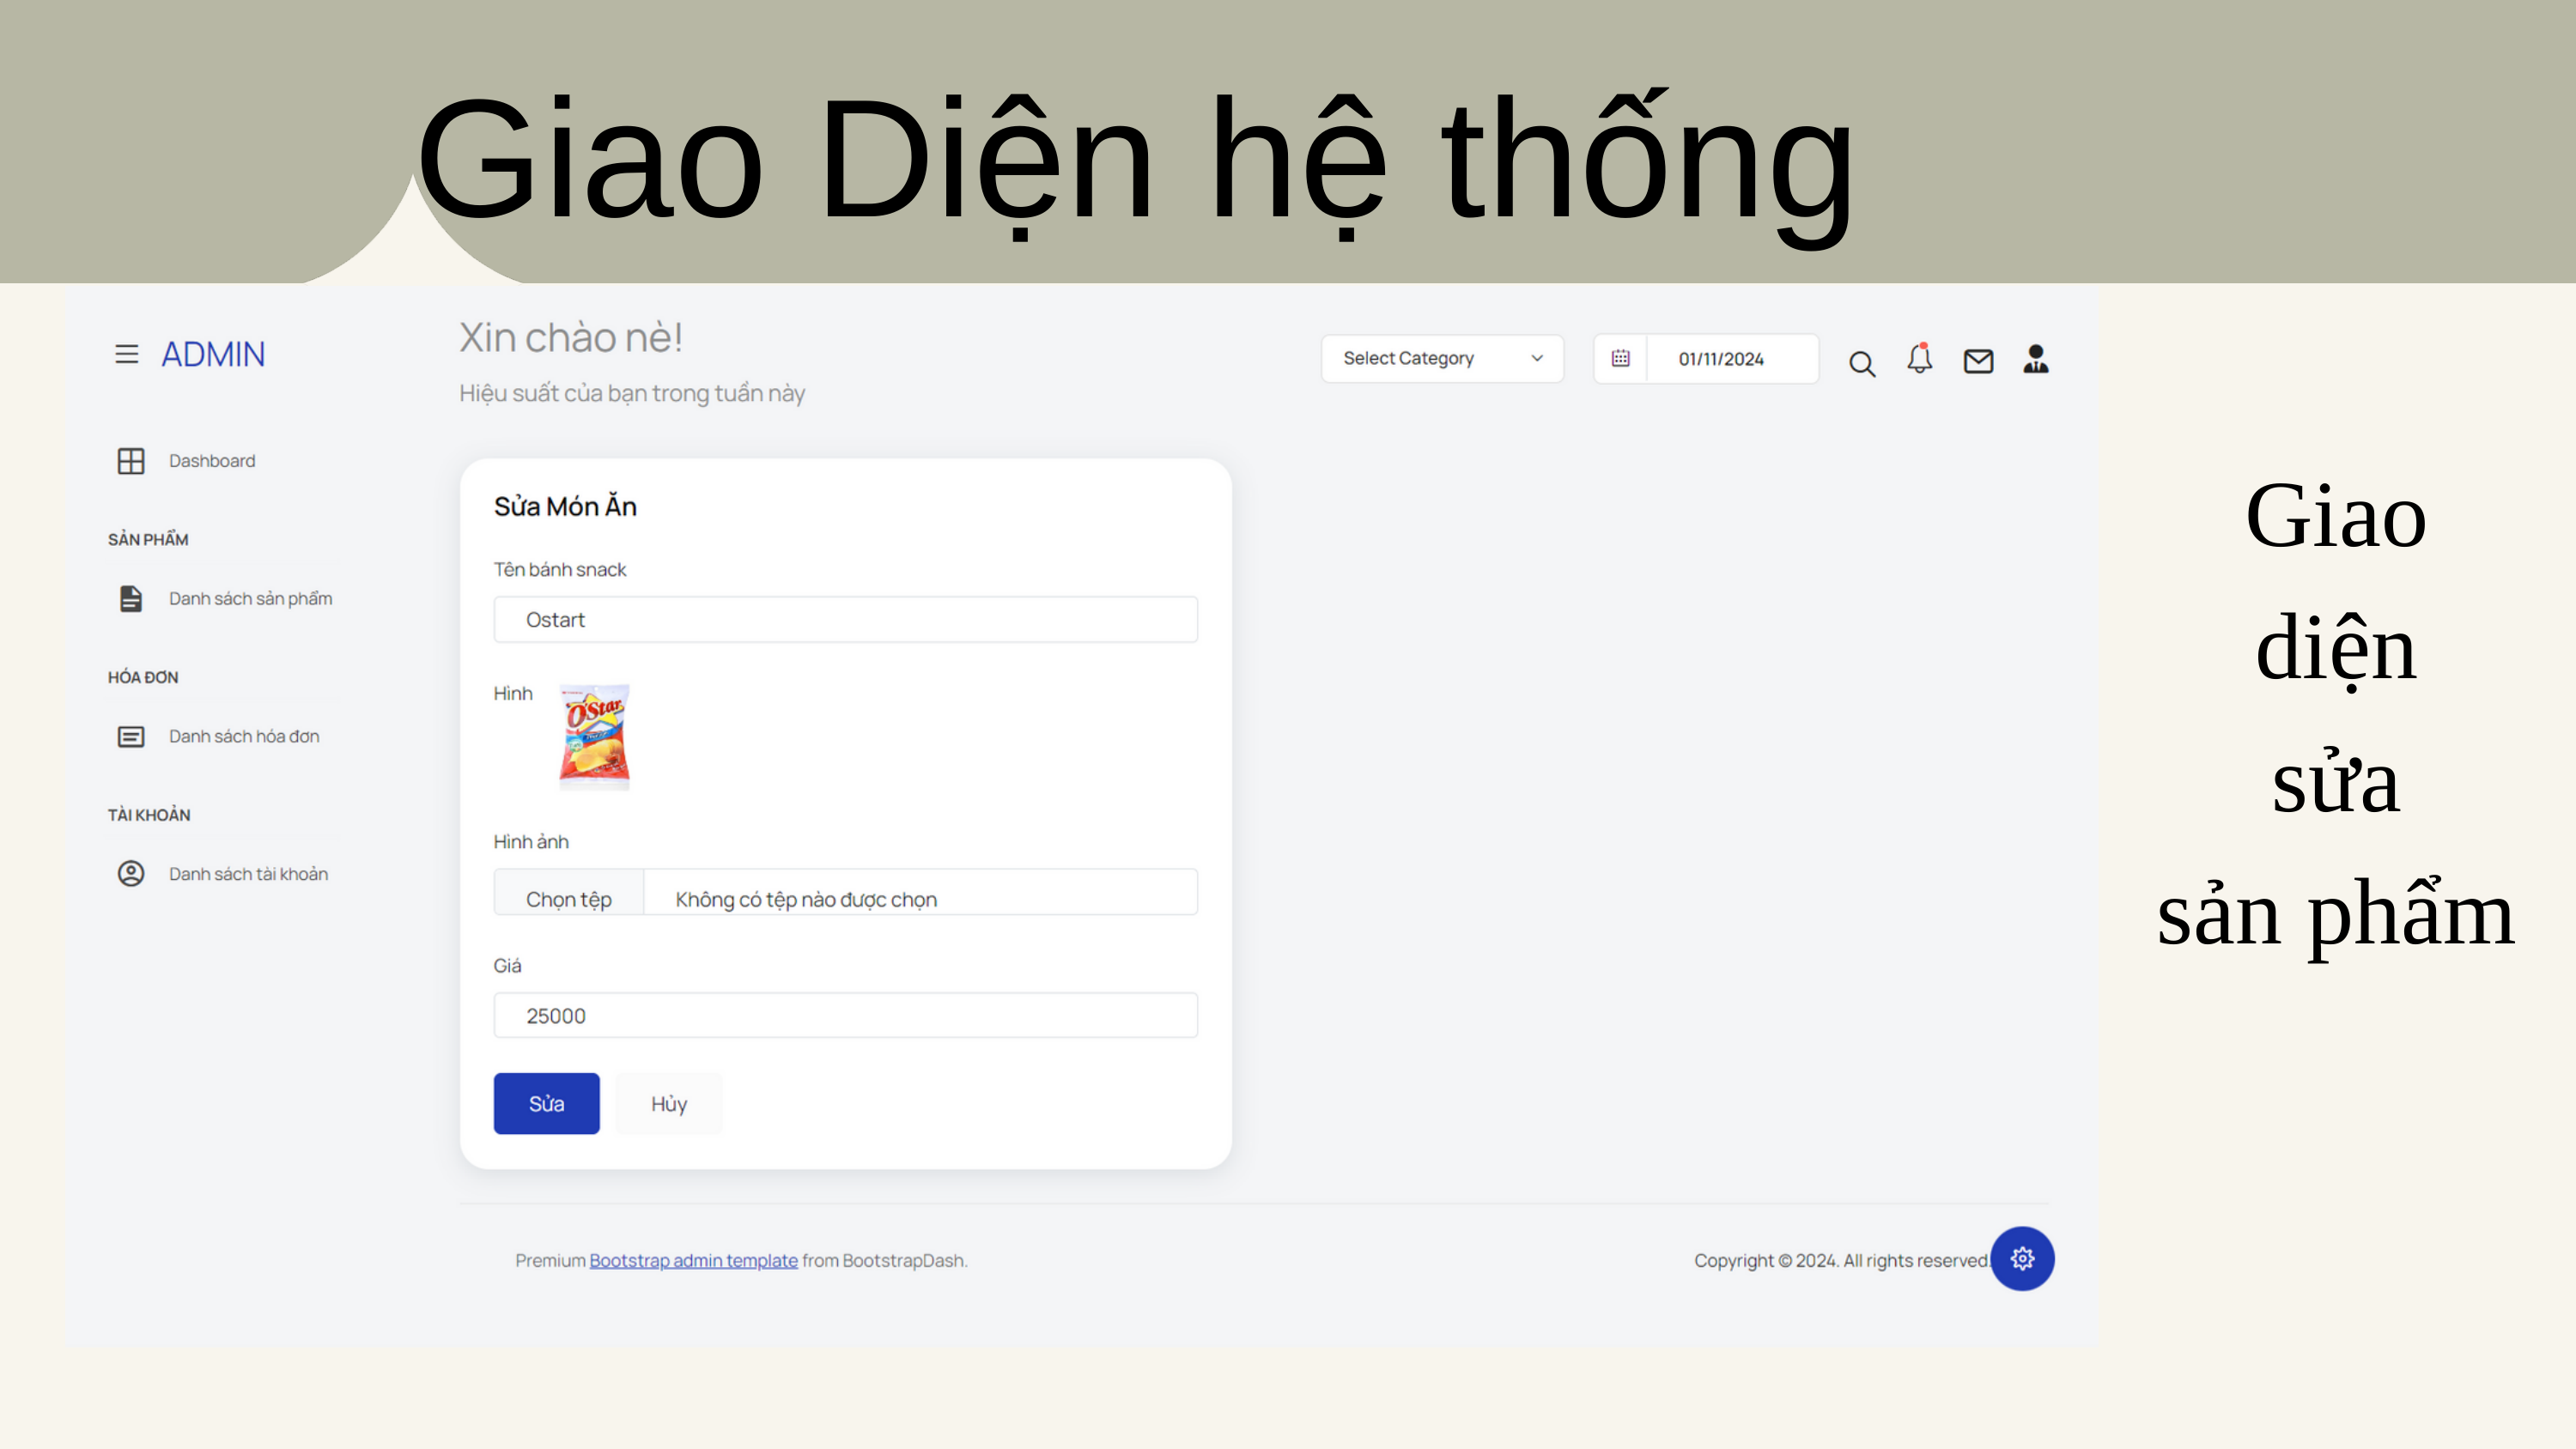

Giao Diện hệ thống

Giao
 diện
sửa
sản phẩm